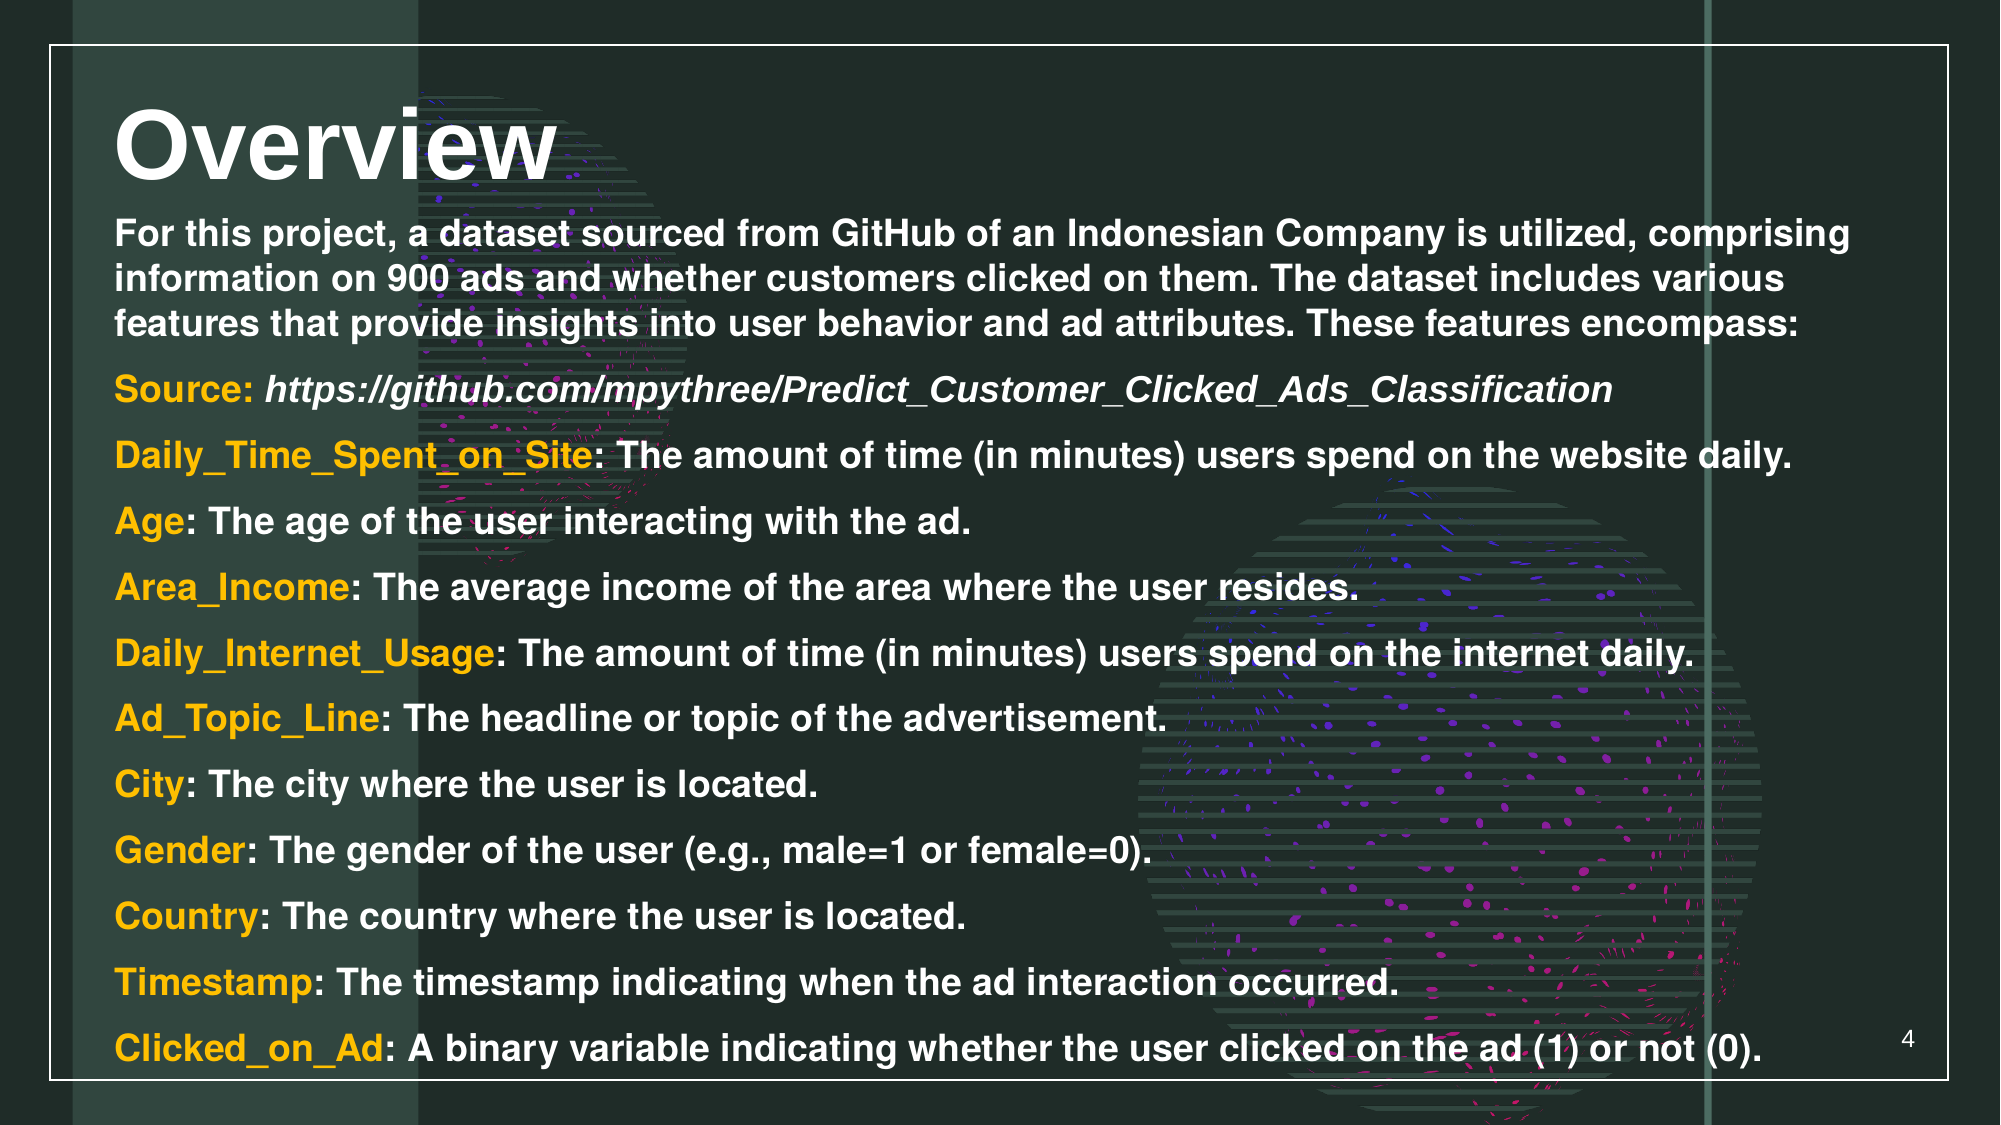

# Overview
For this project, a dataset sourced from GitHub of an Indonesian Company is utilized, comprising information on 900 ads and whether customers clicked on them. The dataset includes various features that provide insights into user behavior and ad attributes. These features encompass:
Source: https://github.com/mpythree/Predict_Customer_Clicked_Ads_Classification
Daily_Time_Spent_on_Site: The amount of time (in minutes) users spend on the website daily.
Age: The age of the user interacting with the ad.
Area_Income: The average income of the area where the user resides.
Daily_Internet_Usage: The amount of time (in minutes) users spend on the internet daily.
Ad_Topic_Line: The headline or topic of the advertisement.
City: The city where the user is located.
Gender: The gender of the user (e.g., male=1 or female=0).
Country: The country where the user is located.
Timestamp: The timestamp indicating when the ad interaction occurred.
Clicked_on_Ad: A binary variable indicating whether the user clicked on the ad (1) or not (0).
4